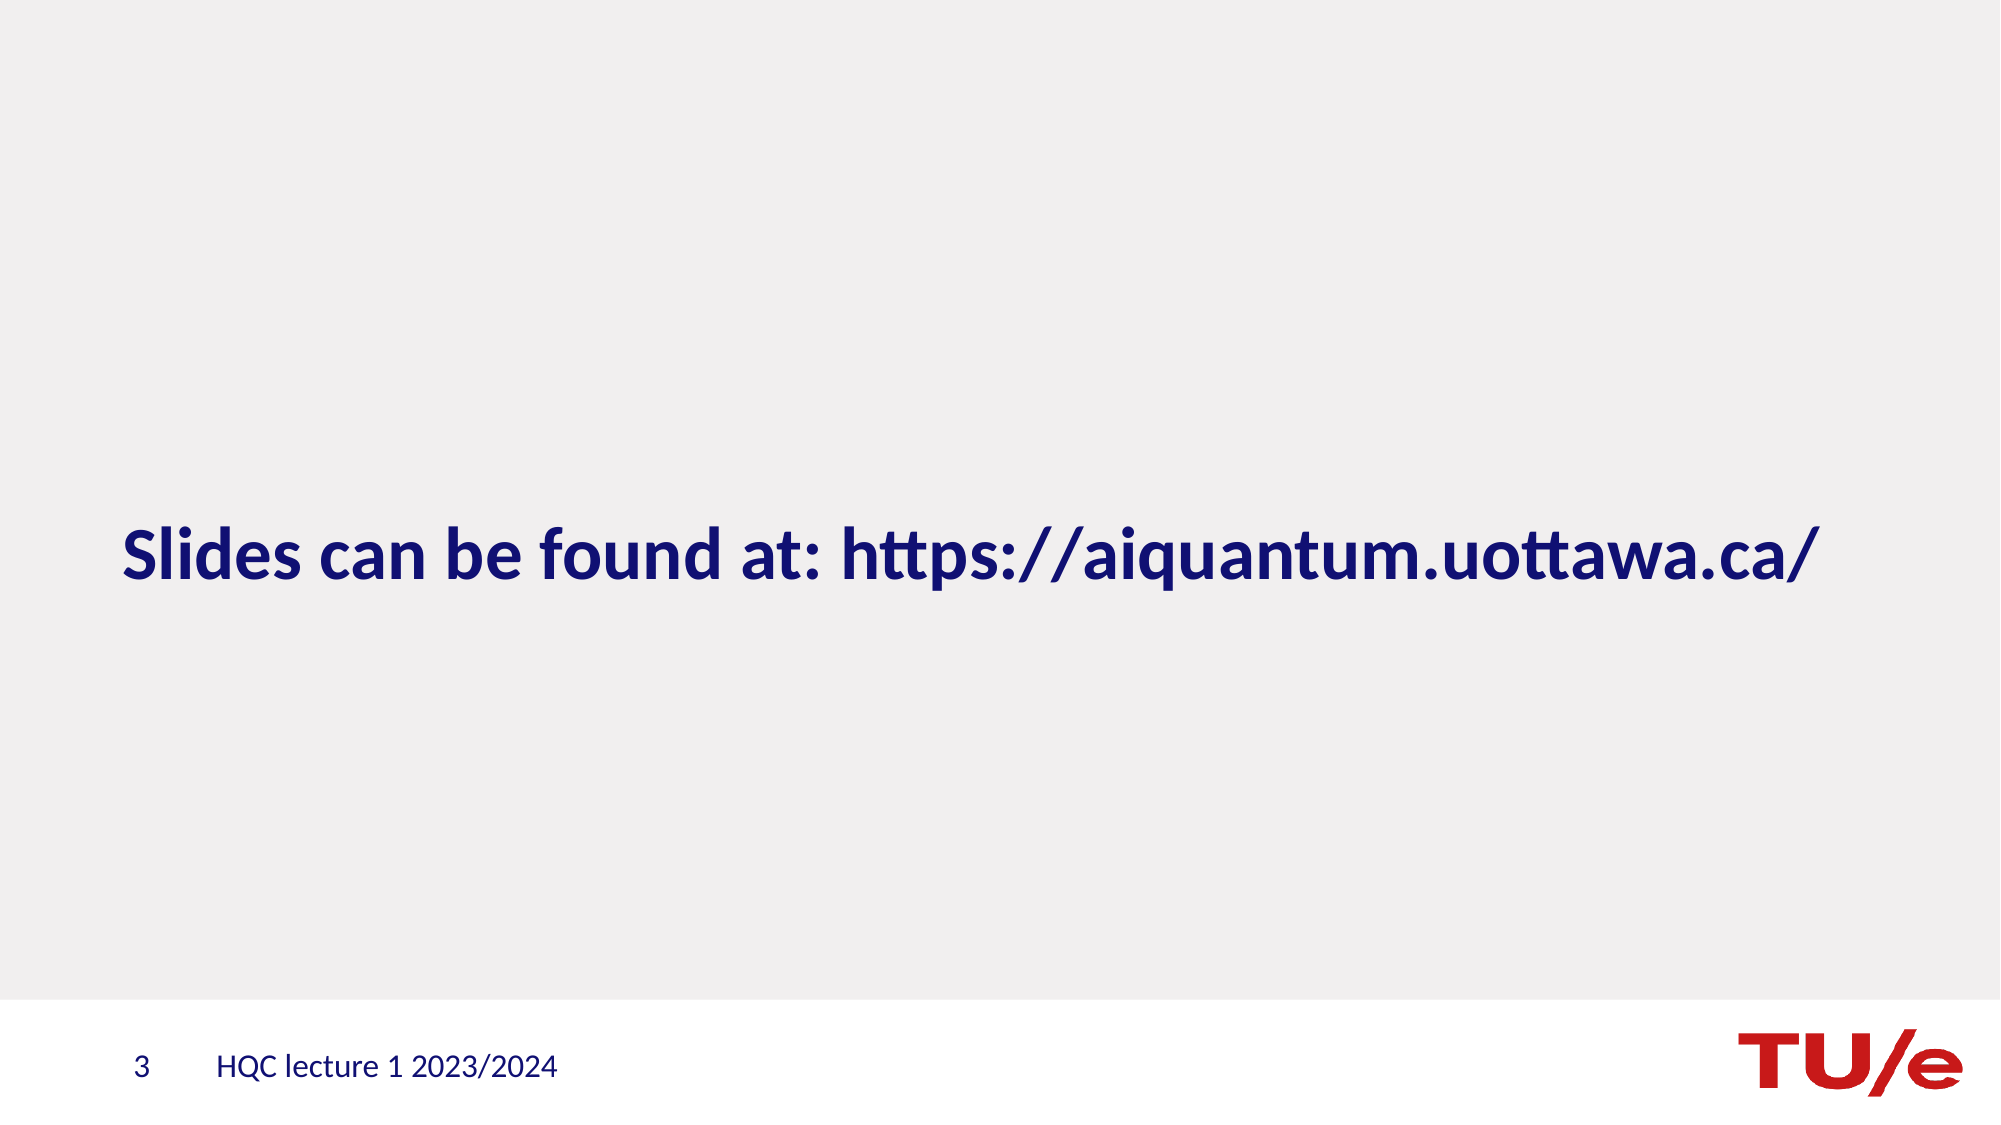

# Slides can be found at: https://aiquantum.uottawa.ca/
HQC lecture 1 2023/2024
3